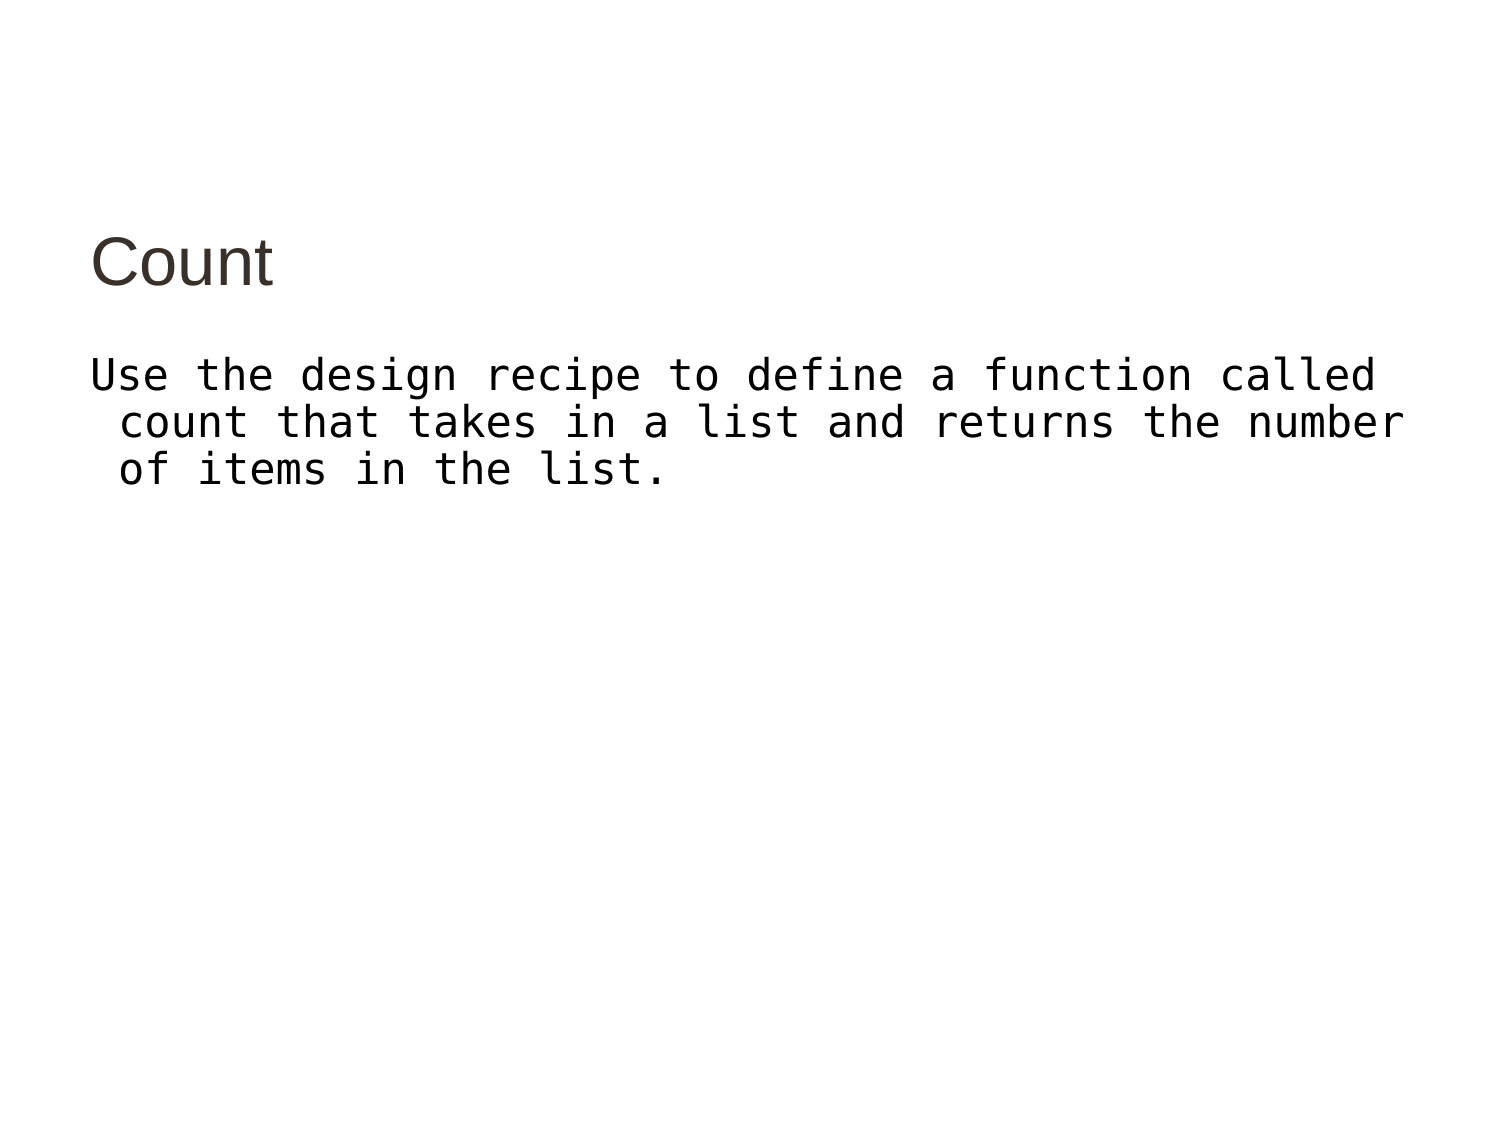

# Count
Use the design recipe to define a function called count that takes in a list and returns the number of items in the list.